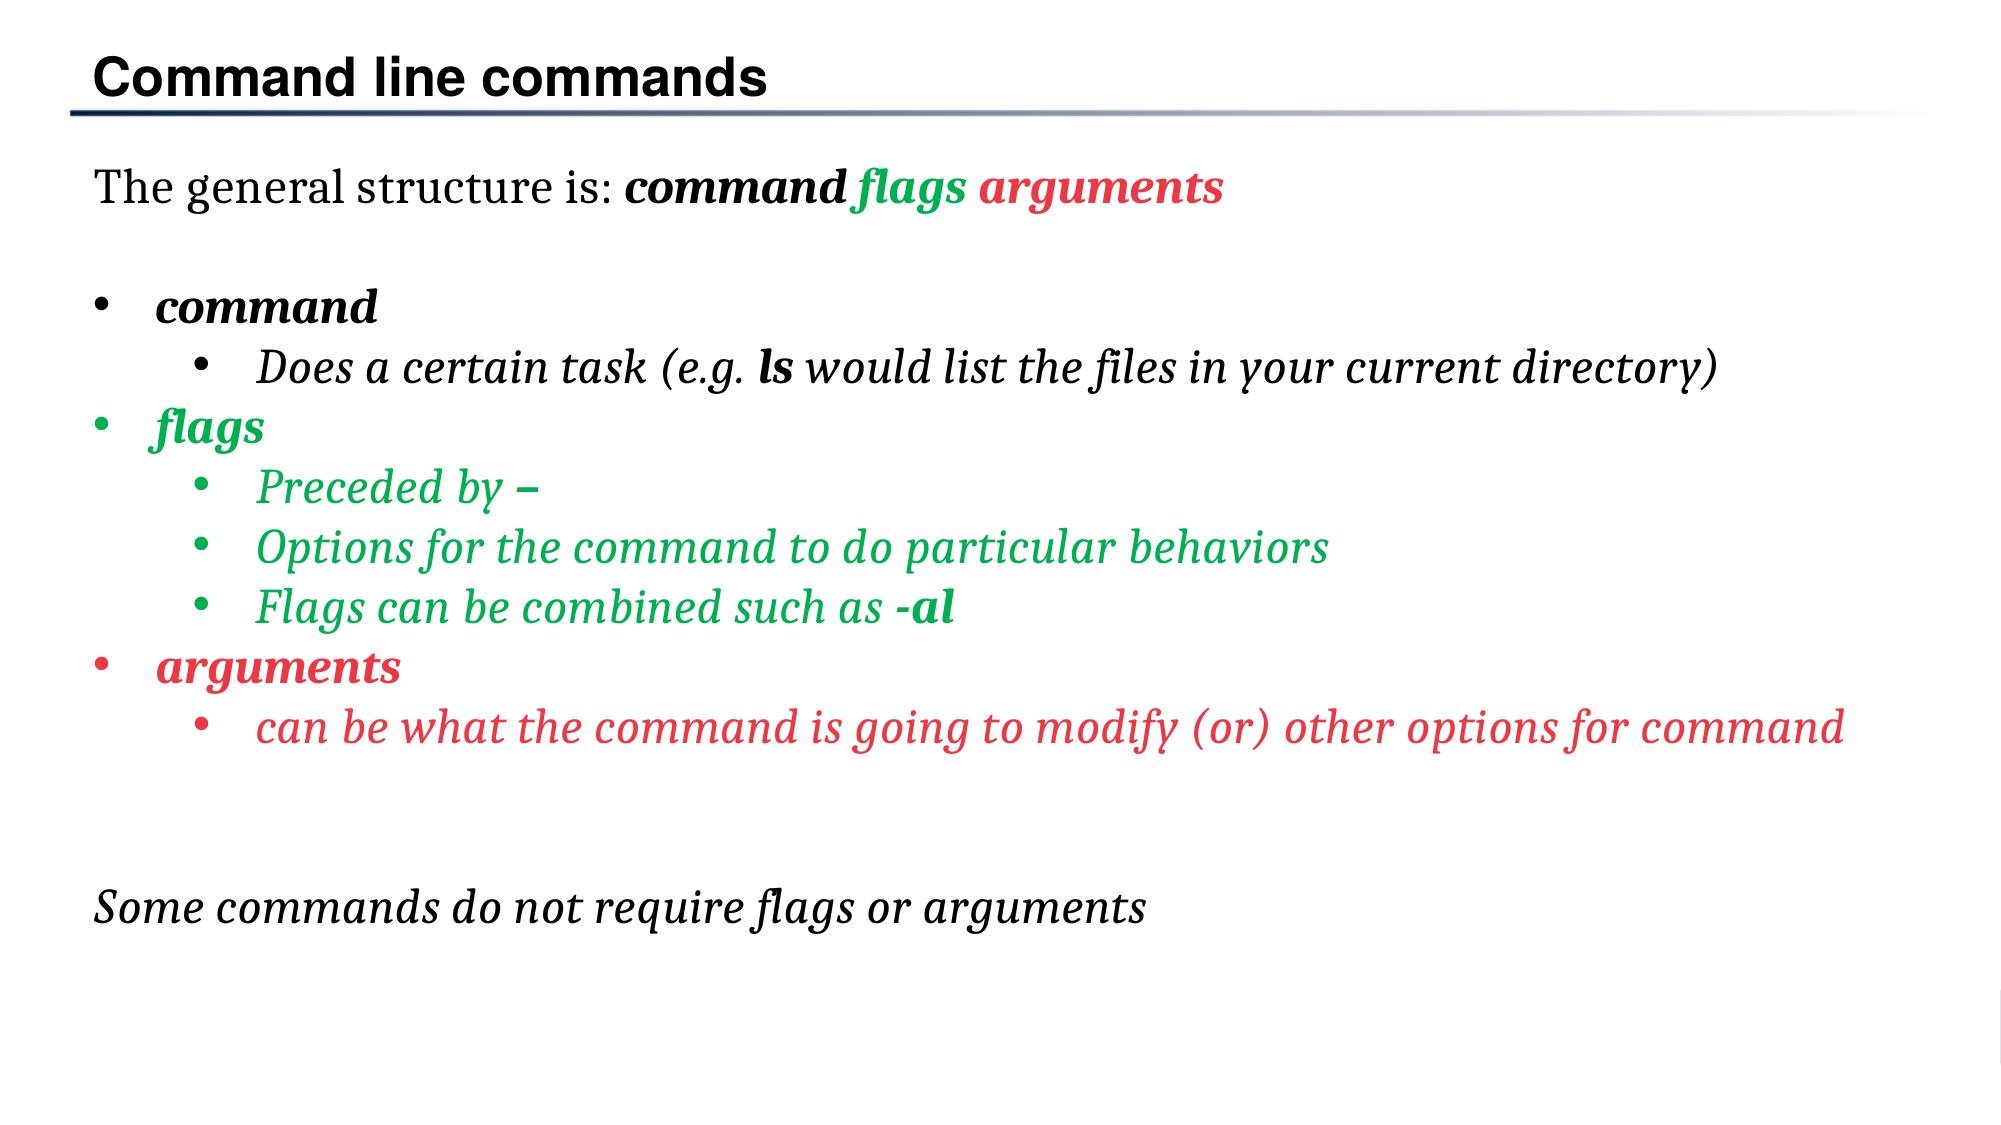

Command line commands
The general structure is: command flags arguments

command
Does a certain task (e.g. ls would list the files in your current directory)
flags
Preceded by –
Options for the command to do particular behaviors
Flags can be combined such as -al
arguments
can be what the command is going to modify (or) other options for command

Some commands do not require flags or arguments